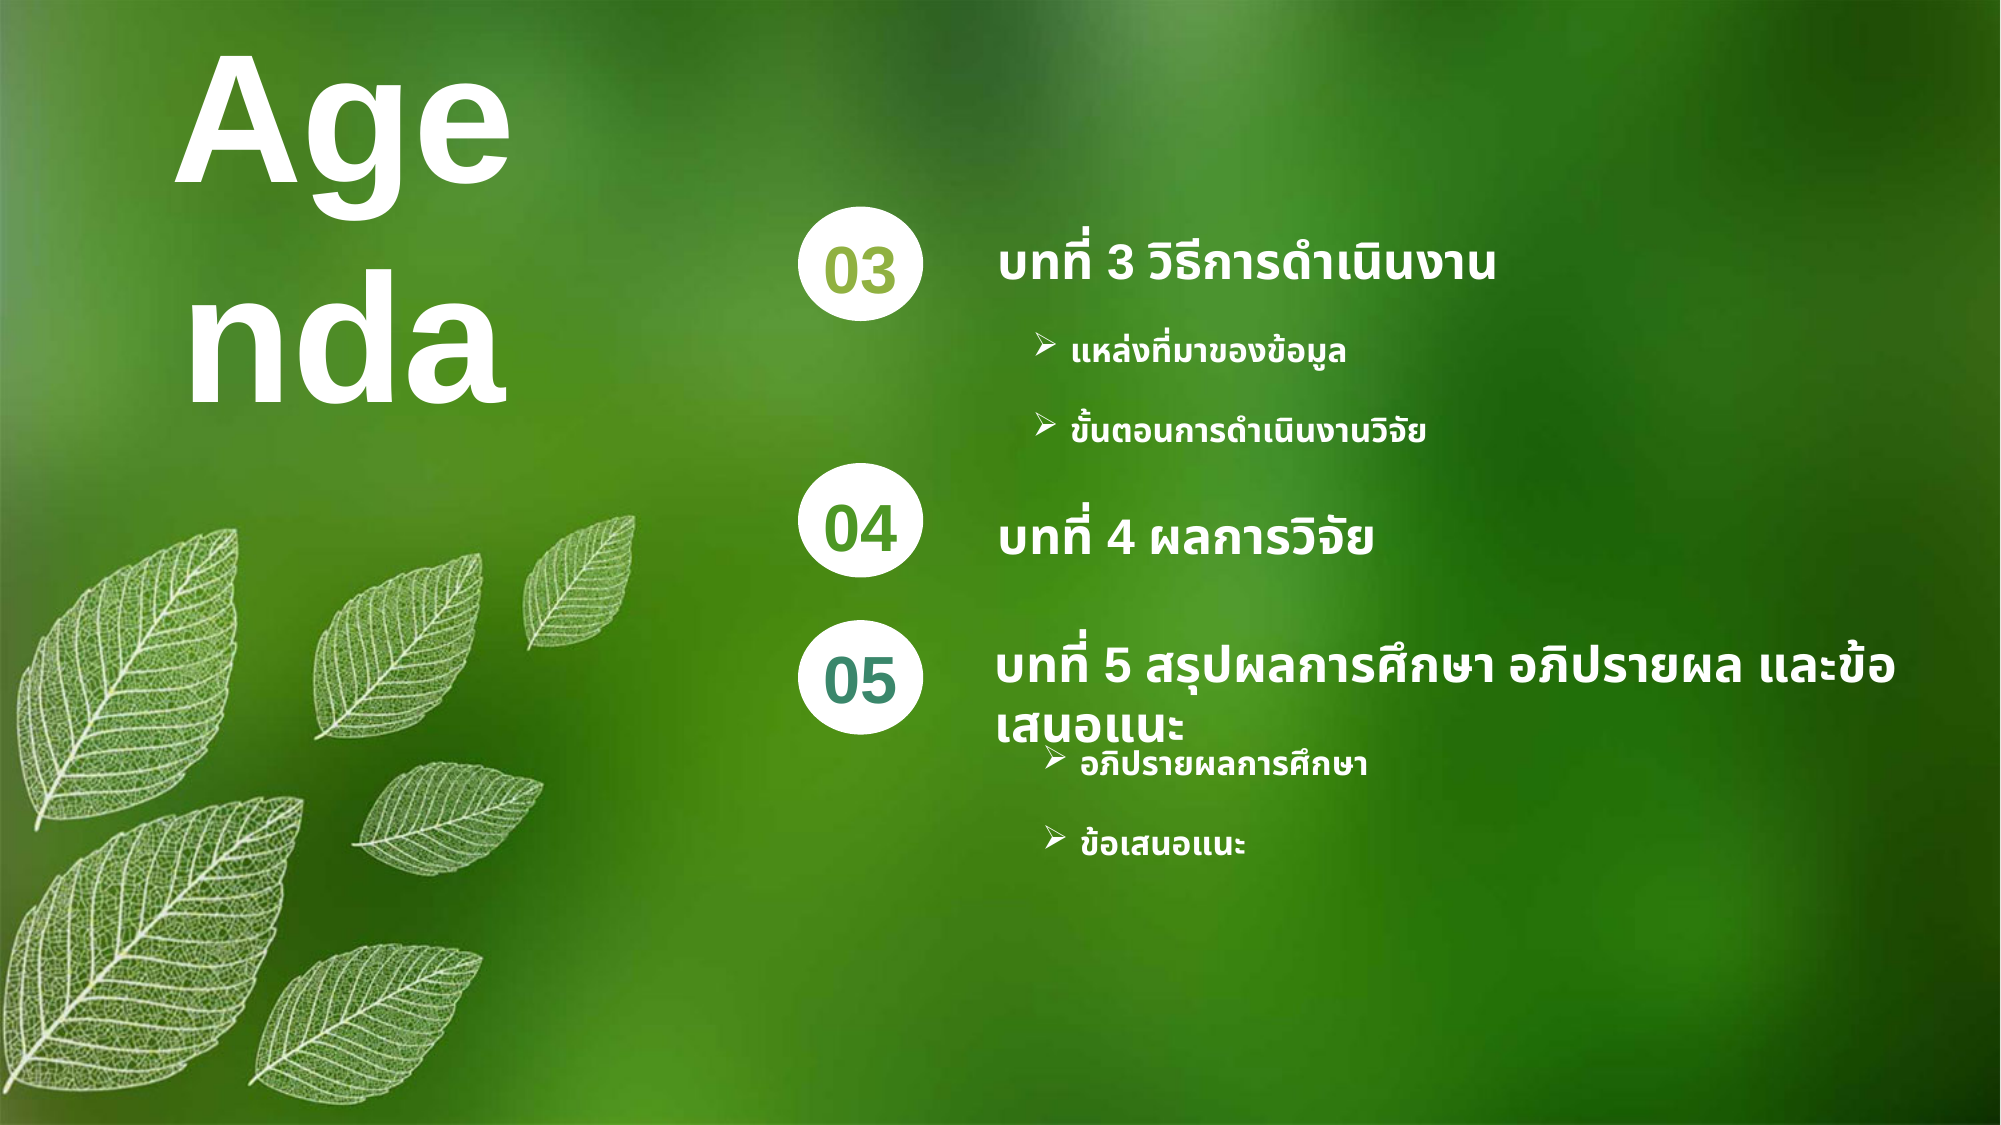

Agenda

03
บทที่ 3 วิธีการดำเนินงาน
แหล่งที่มาของข้อมูล

ขั้นตอนการดำเนินงานวิจัย

04
บทที่ 4 ผลการวิจัย
อภิปรายผลการศึกษา

ข้อเสนอแนะ

05
บทที่ 5 สรุปผลการศึกษา อภิปรายผล และข้อเสนอแนะ